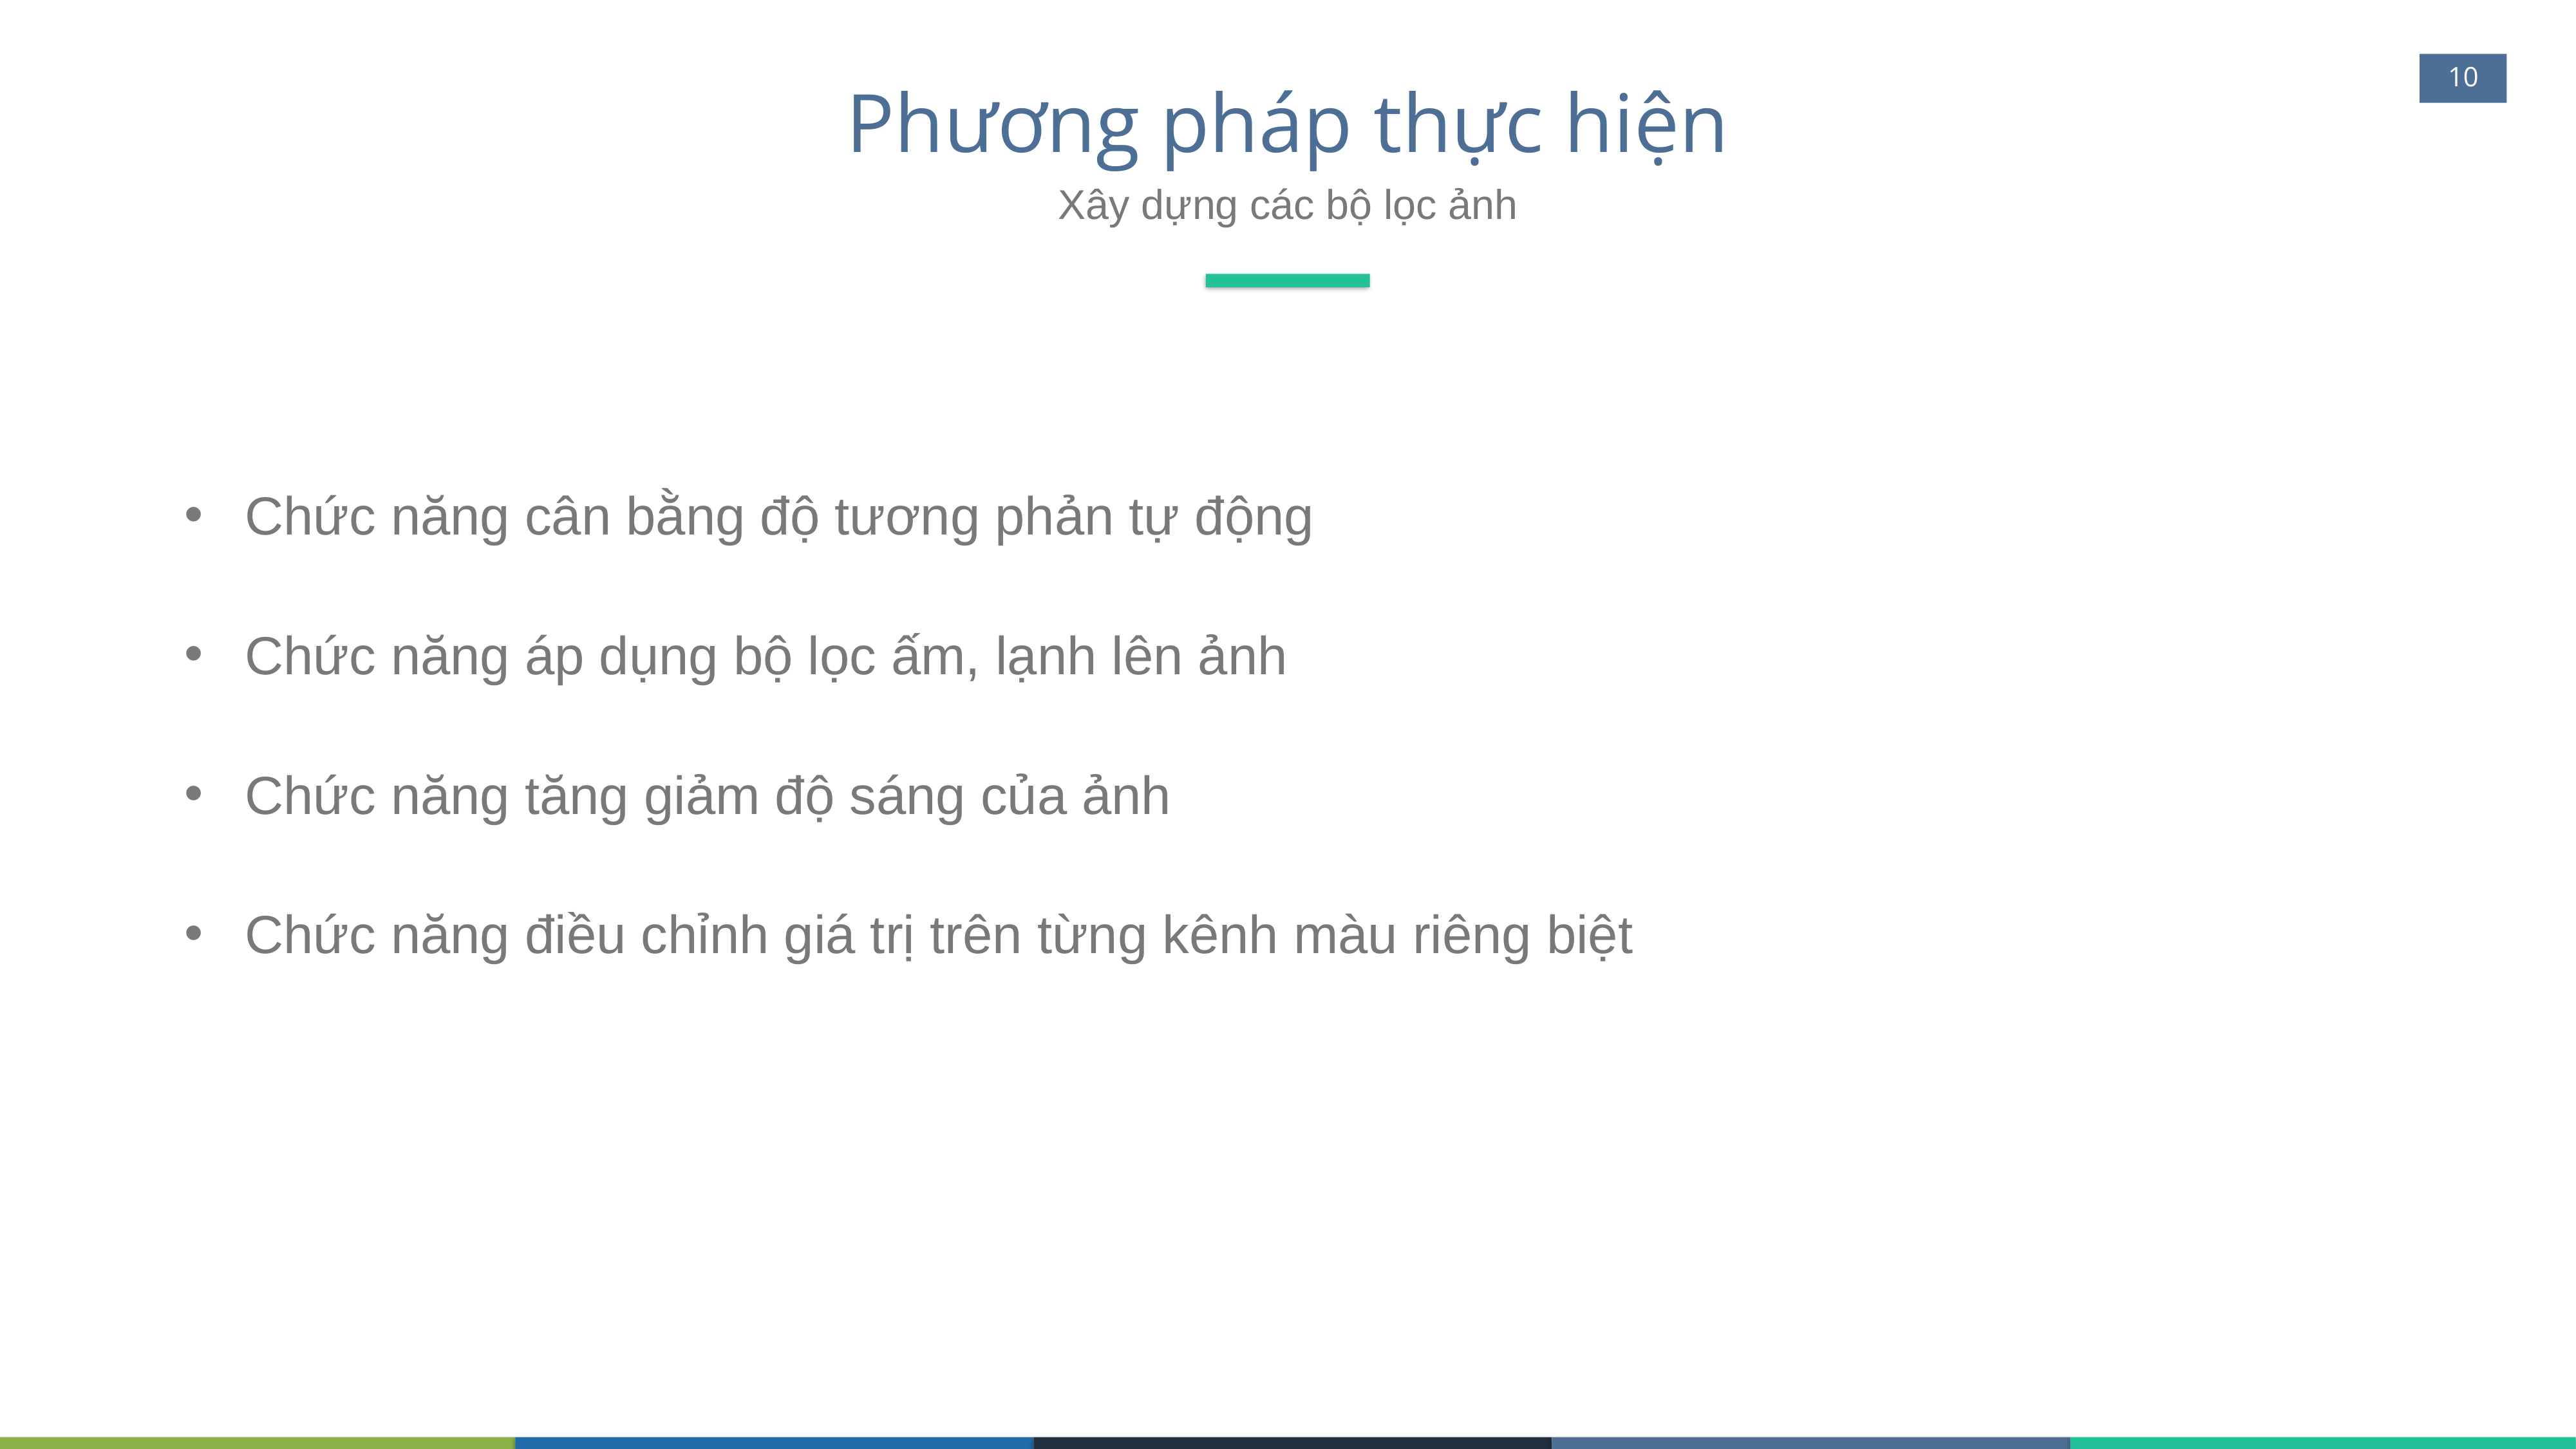

10
# Phương pháp thực hiện
Xây dựng các bộ lọc ảnh

Chức năng cân bằng độ tương phản tự động
Chức năng áp dụng bộ lọc ấm, lạnh lên ảnh
Chức năng tăng giảm độ sáng của ảnh
Chức năng điều chỉnh giá trị trên từng kênh màu riêng biệt